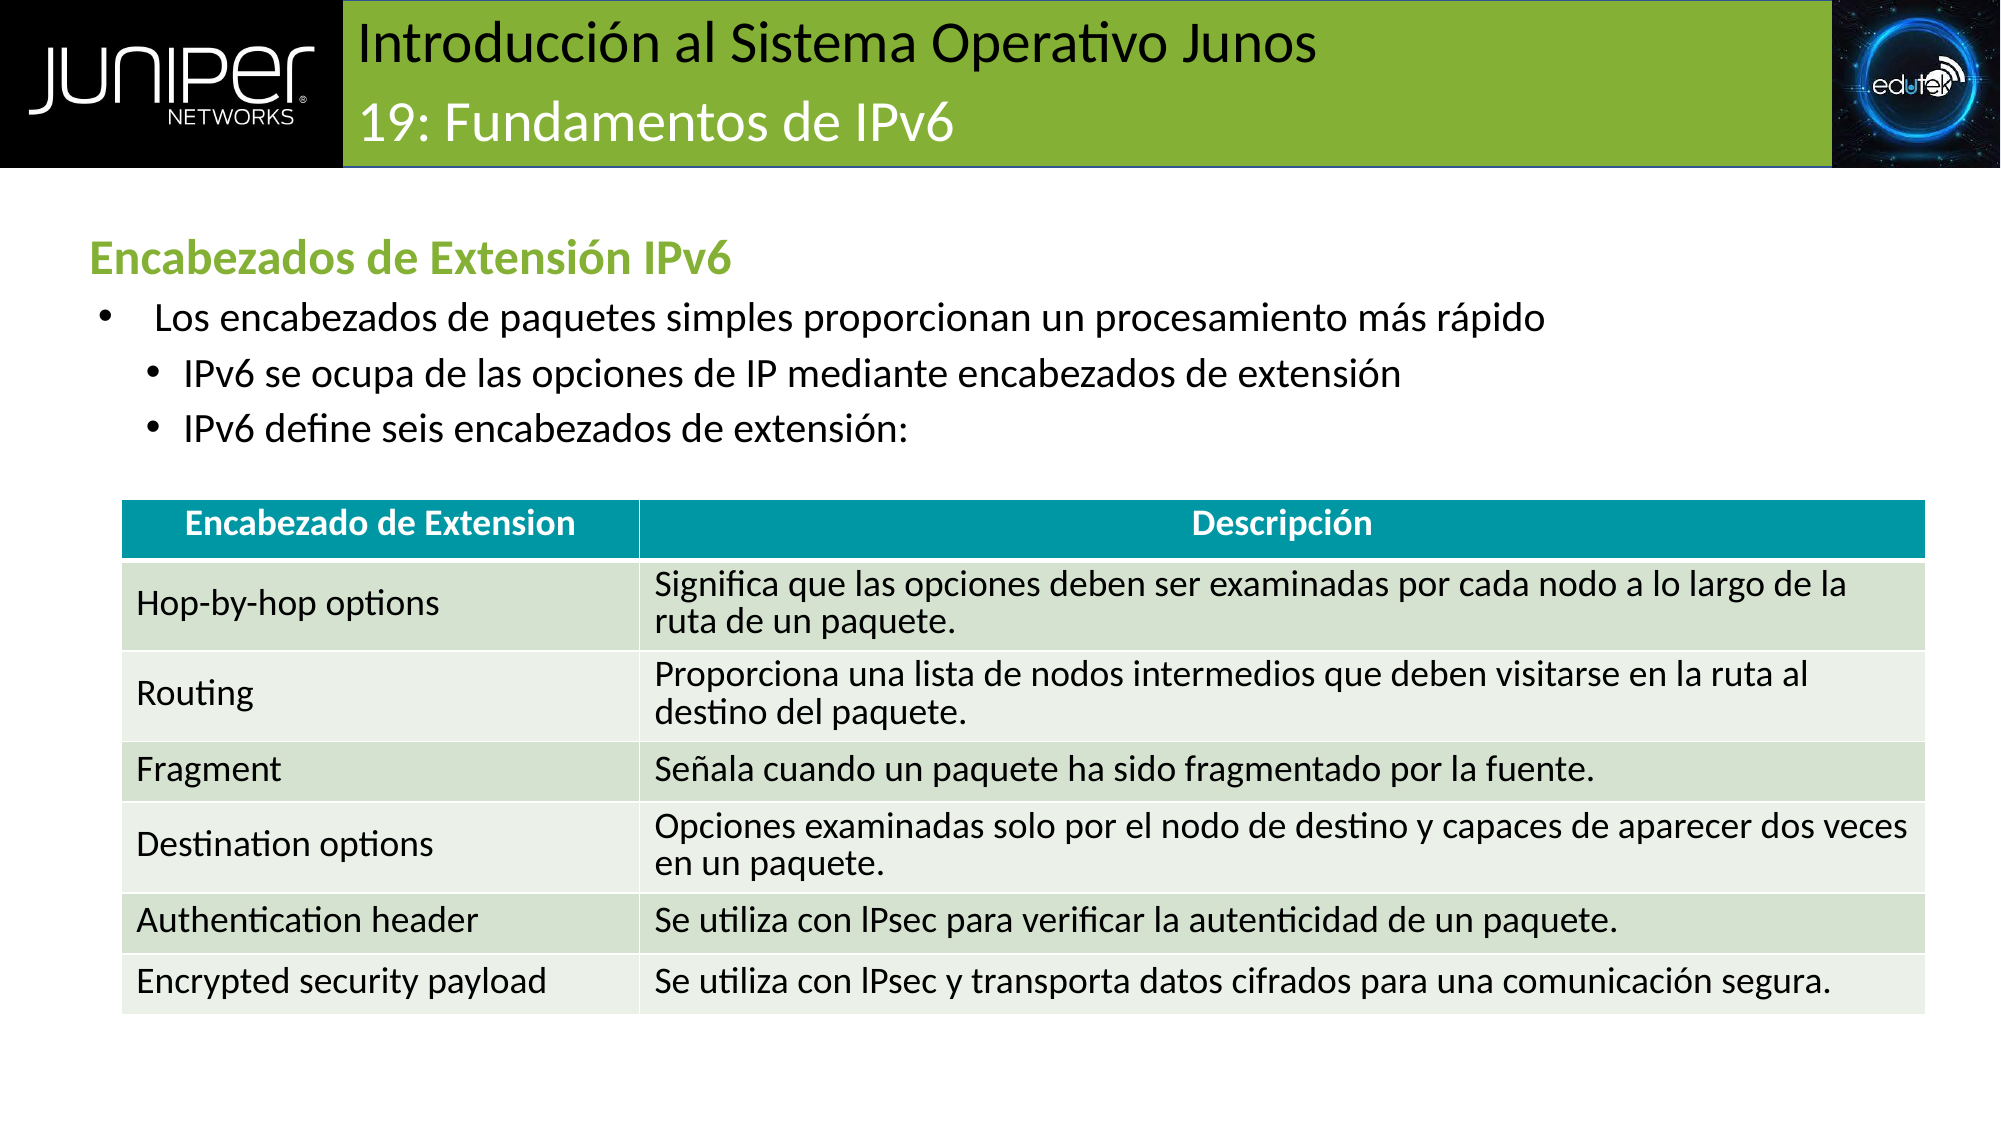

# Introducción al Sistema Operativo Junos
19: Fundamentos de IPv6
Encabezados de Extensión IPv6
Los encabezados de paquetes simples proporcionan un procesamiento más rápido
IPv6 se ocupa de las opciones de IP mediante encabezados de extensión
IPv6 define seis encabezados de extensión:
| Encabezado de Extension | Descripción |
| --- | --- |
| Hop-by-hop options | Significa que las opciones deben ser examinadas por cada nodo a lo largo de la ruta de un paquete. |
| Routing | Proporciona una lista de nodos intermedios que deben visitarse en la ruta al destino del paquete. |
| Fragment | Señala cuando un paquete ha sido fragmentado por la fuente. |
| Destination options | Opciones examinadas solo por el nodo de destino y capaces de aparecer dos veces en un paquete. |
| Authentication header | Se utiliza con lPsec para verificar la autenticidad de un paquete. |
| Encrypted security payload | Se utiliza con lPsec y transporta datos cifrados para una comunicación segura. |